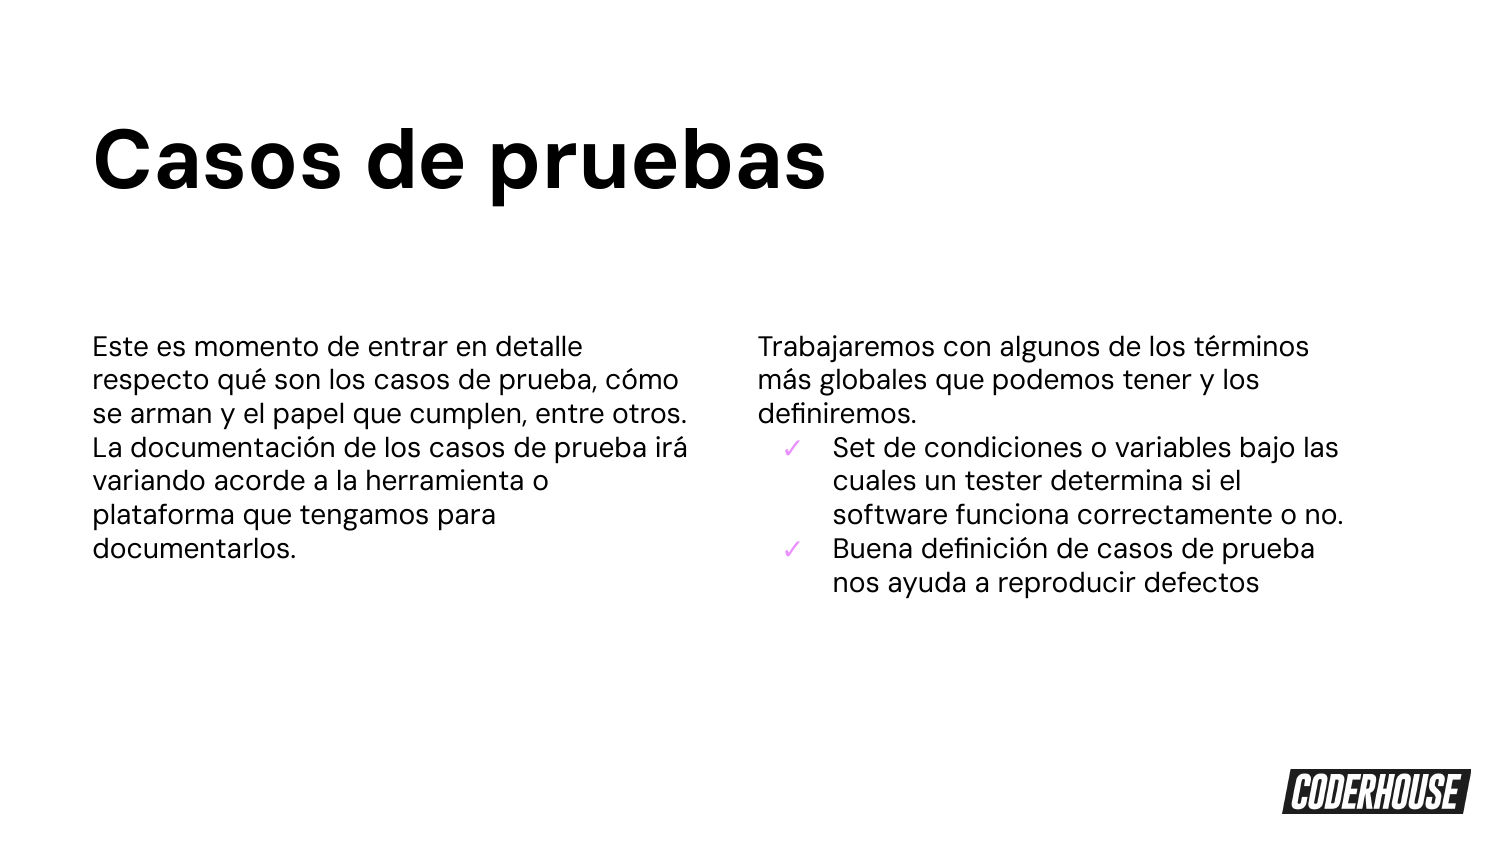

Casos de pruebas
Este es momento de entrar en detalle respecto qué son los casos de prueba, cómo se arman y el papel que cumplen, entre otros.
La documentación de los casos de prueba irá variando acorde a la herramienta o plataforma que tengamos para documentarlos.

Trabajaremos con algunos de los términos más globales que podemos tener y los definiremos.
Set de condiciones o variables bajo las cuales un tester determina si el software funciona correctamente o no.
Buena definición de casos de prueba nos ayuda a reproducir defectos